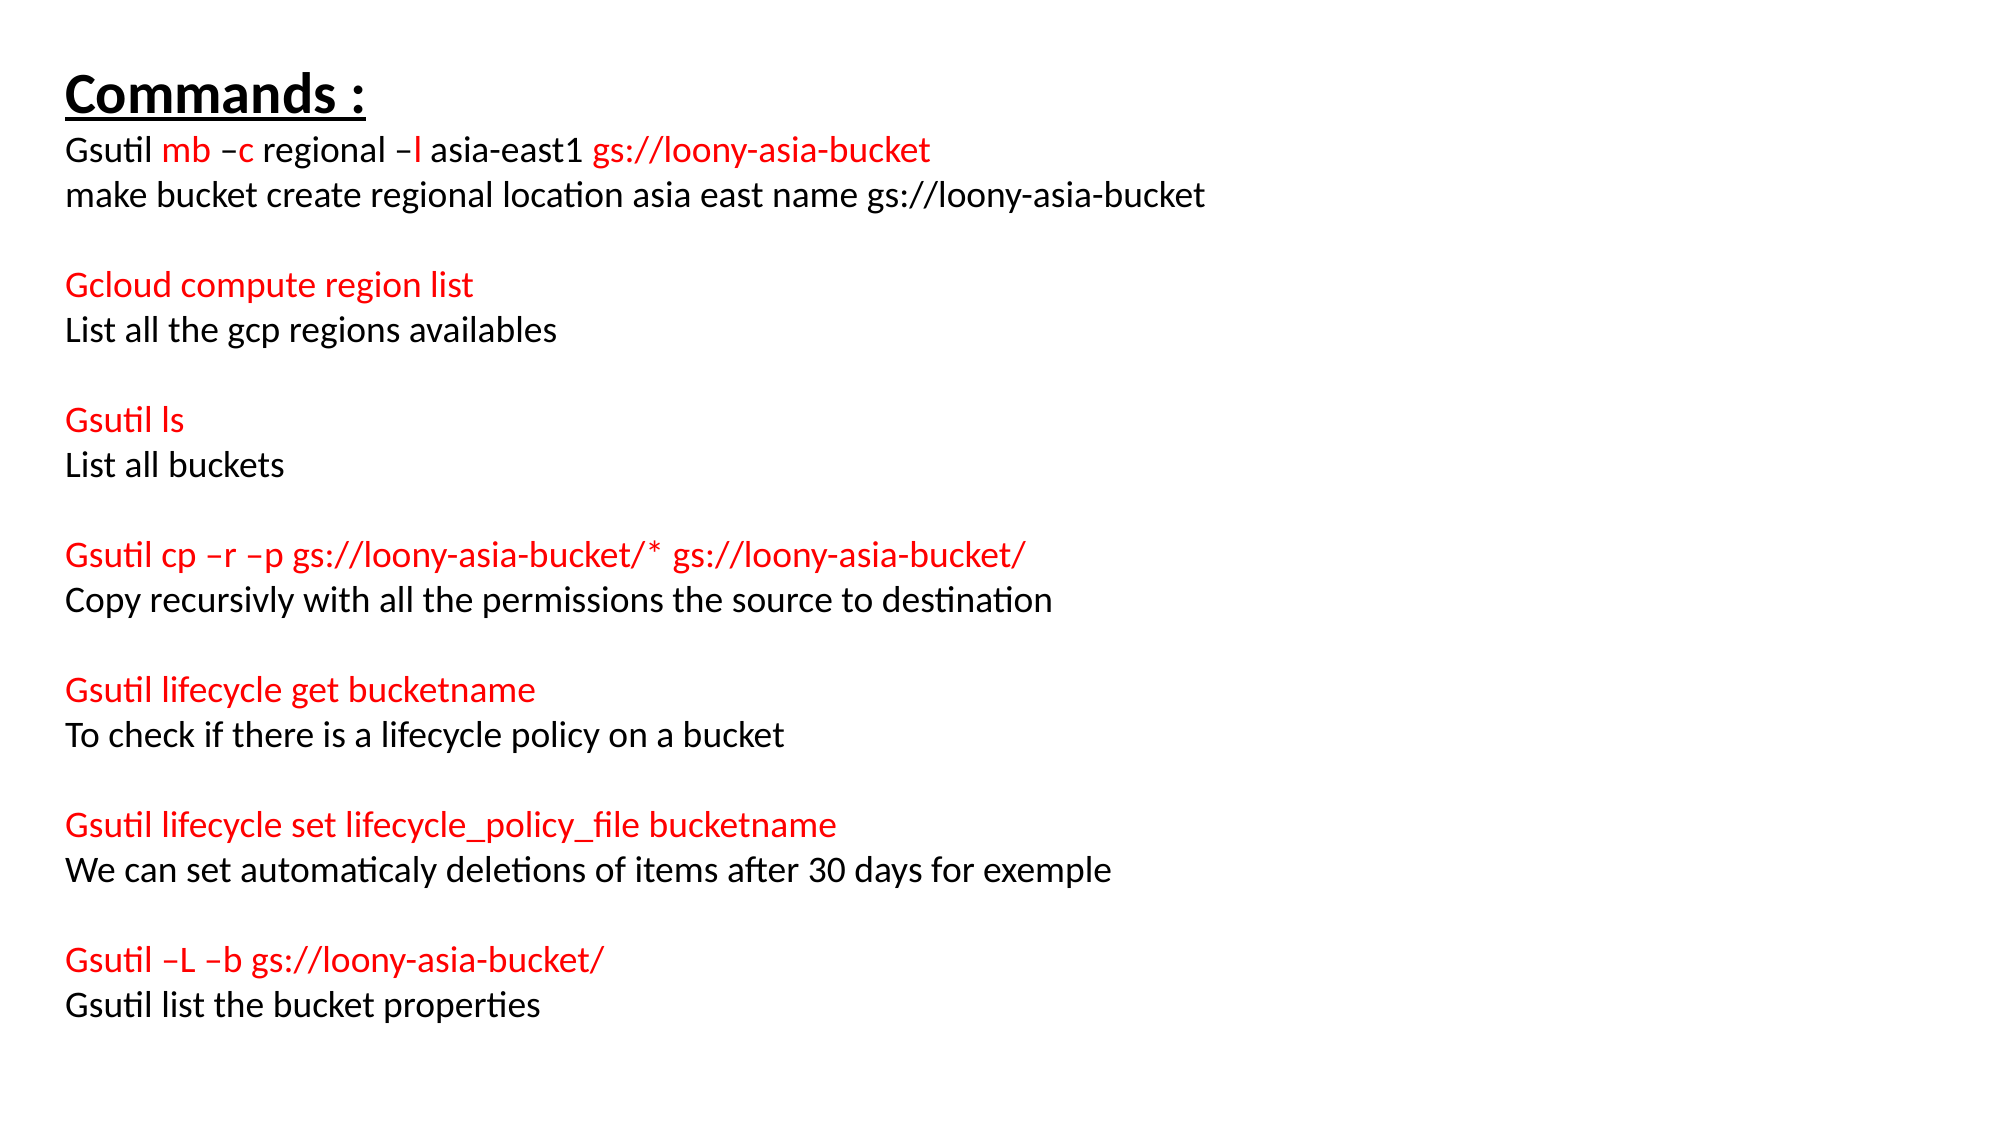

Commands :
Gsutil mb –c regional –l asia-east1 gs://loony-asia-bucket
make bucket create regional location asia east name gs://loony-asia-bucket

Gcloud compute region list
List all the gcp regions availables

Gsutil ls
List all buckets

Gsutil cp –r –p gs://loony-asia-bucket/* gs://loony-asia-bucket/
Copy recursivly with all the permissions the source to destination

Gsutil lifecycle get bucketname
To check if there is a lifecycle policy on a bucket

Gsutil lifecycle set lifecycle_policy_file bucketname
We can set automaticaly deletions of items after 30 days for exemple

Gsutil –L –b gs://loony-asia-bucket/
Gsutil list the bucket properties